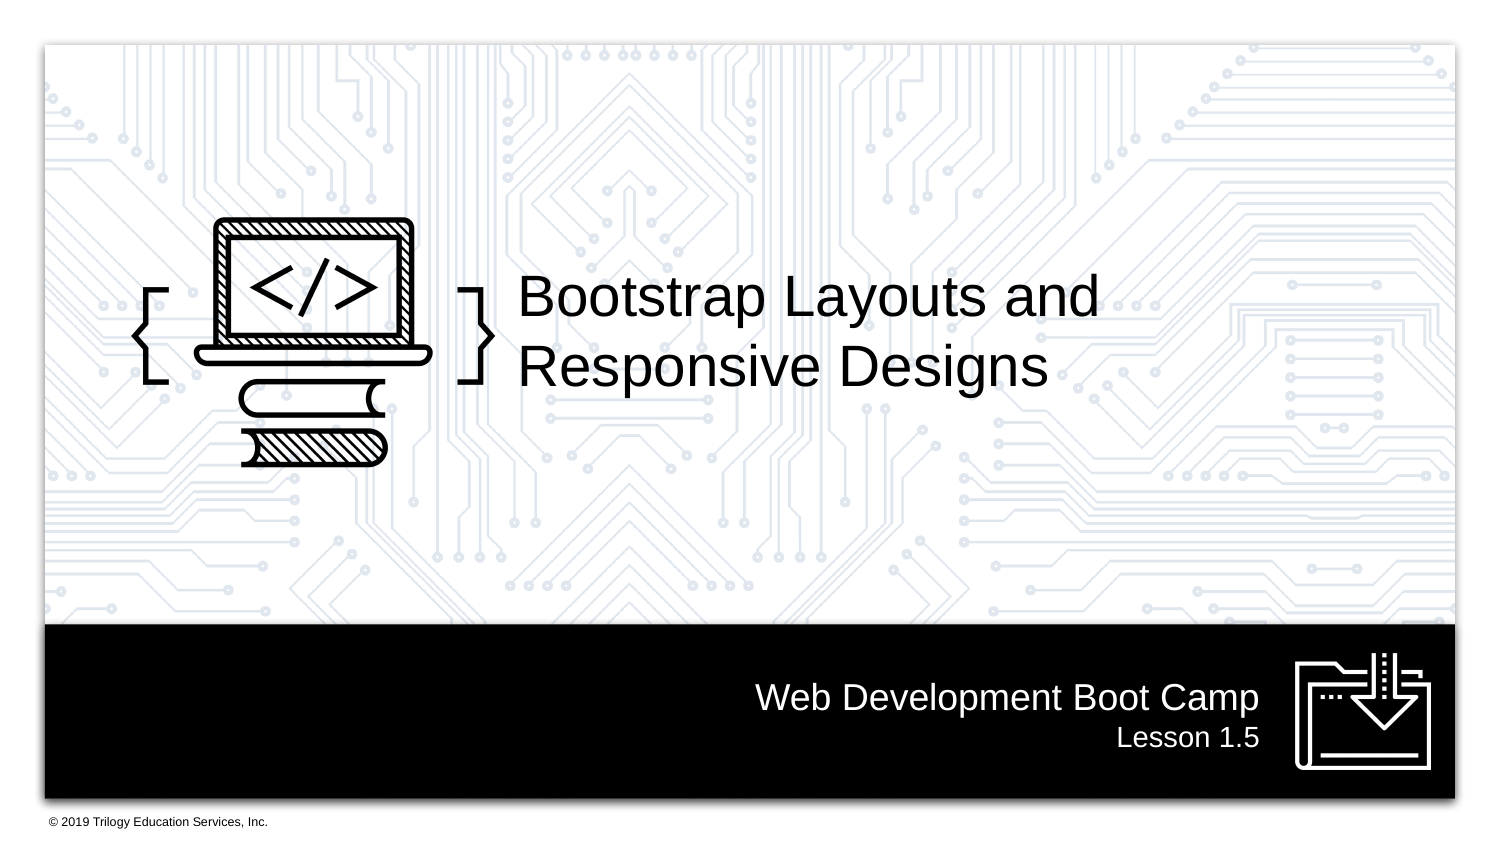

Bootstrap Layouts and Responsive Designs

# Lesson 1.5